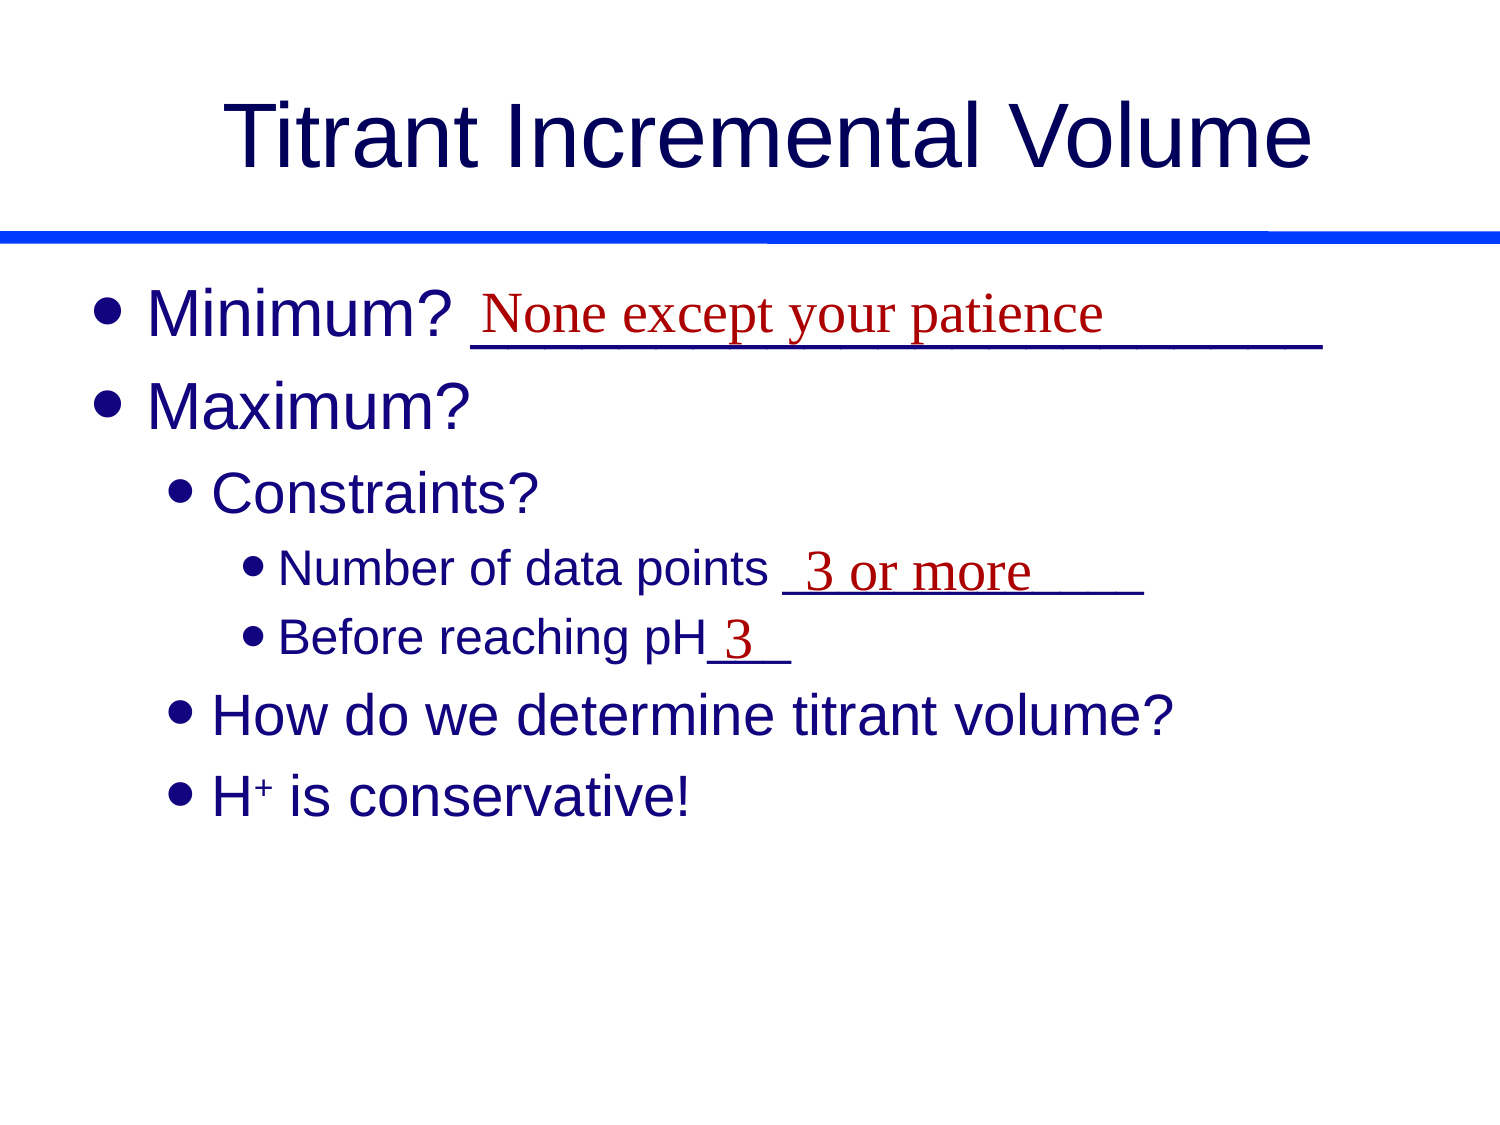

# Titrant Incremental Volume
Minimum? _______________________
Maximum?
Constraints?
Number of data points _____________
Before reaching pH___
How do we determine titrant volume?
H+ is conservative!

None except your patience
3 or more
3